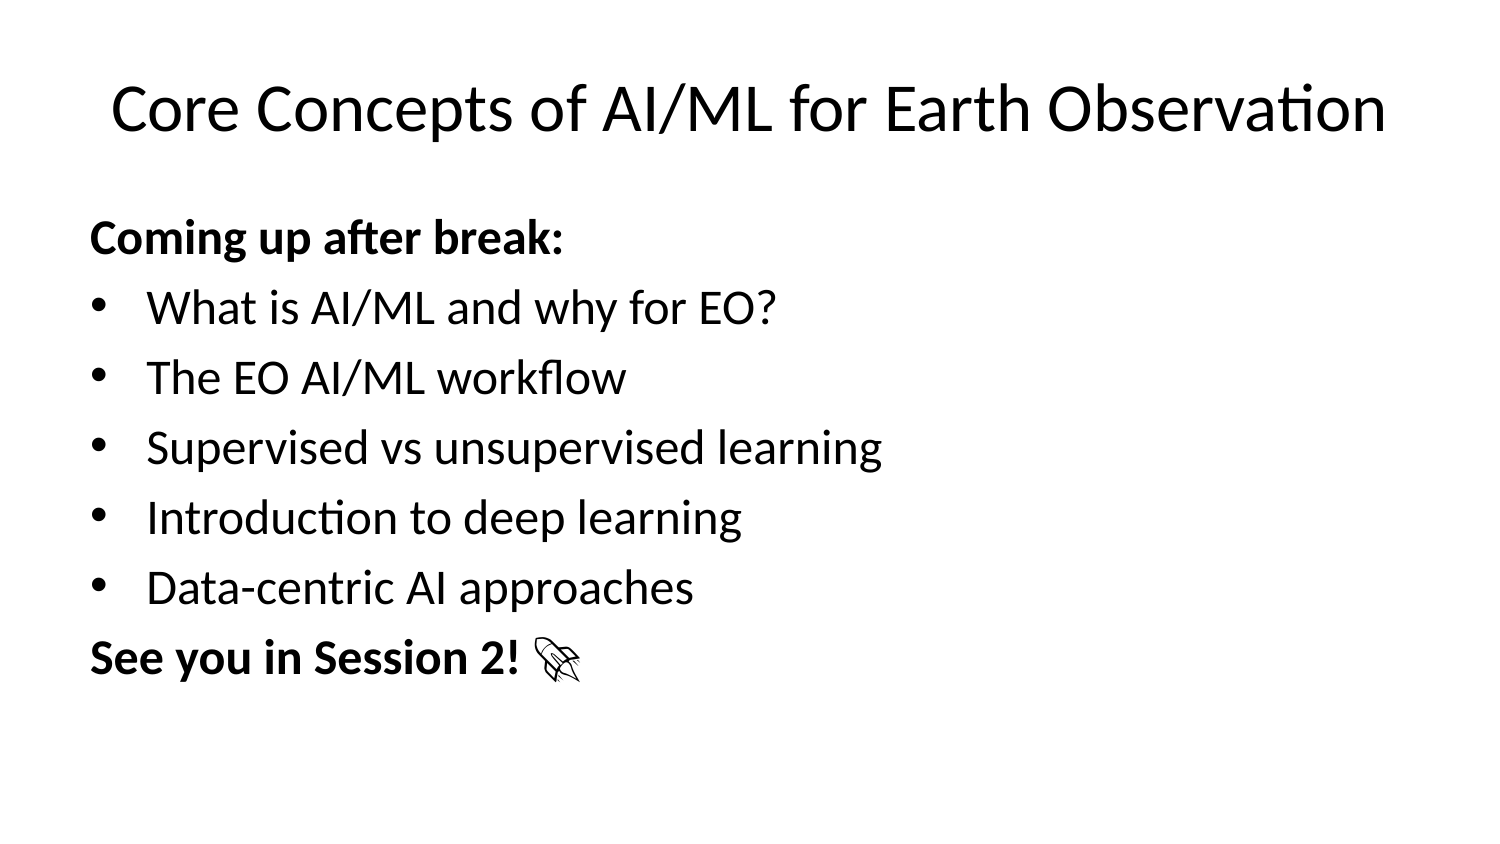

# Core Concepts of AI/ML for Earth Observation
Coming up after break:
What is AI/ML and why for EO?
The EO AI/ML workflow
Supervised vs unsupervised learning
Introduction to deep learning
Data-centric AI approaches
See you in Session 2! 🚀